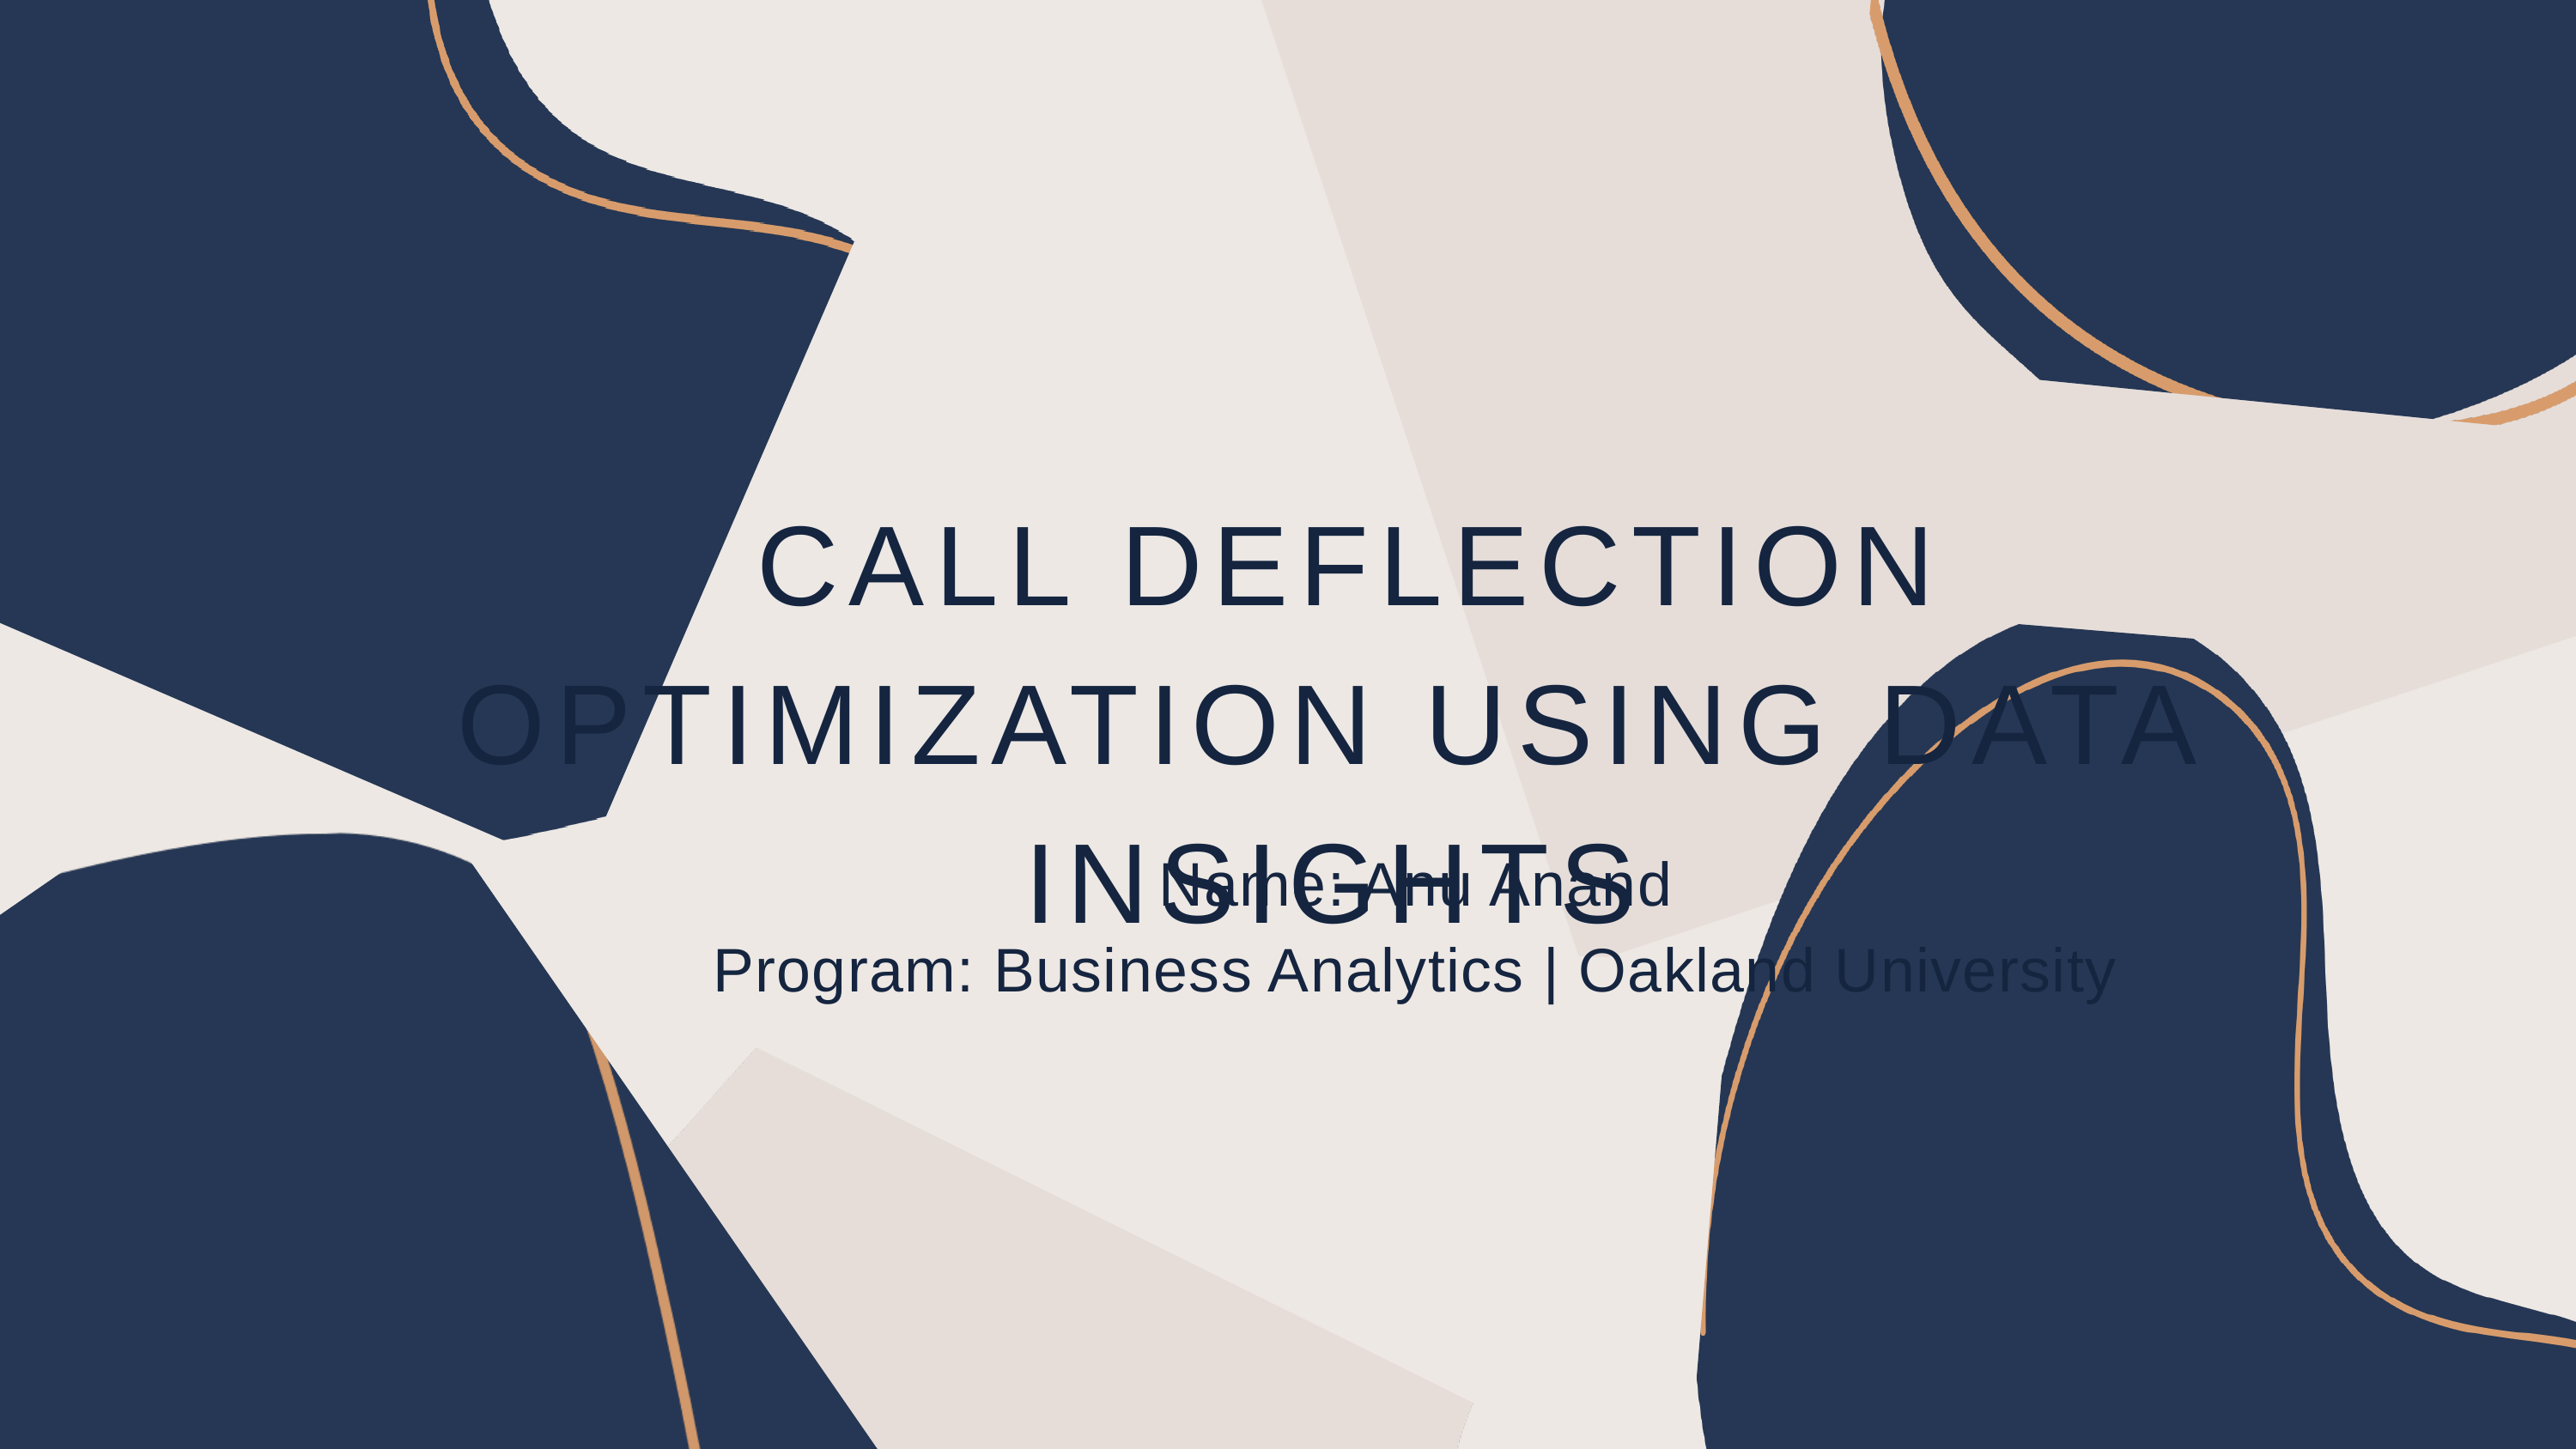

CALL DEFLECTION OPTIMIZATION USING DATA INSIGHTS

Name: Anu Anand
Program: Business Analytics | Oakland University